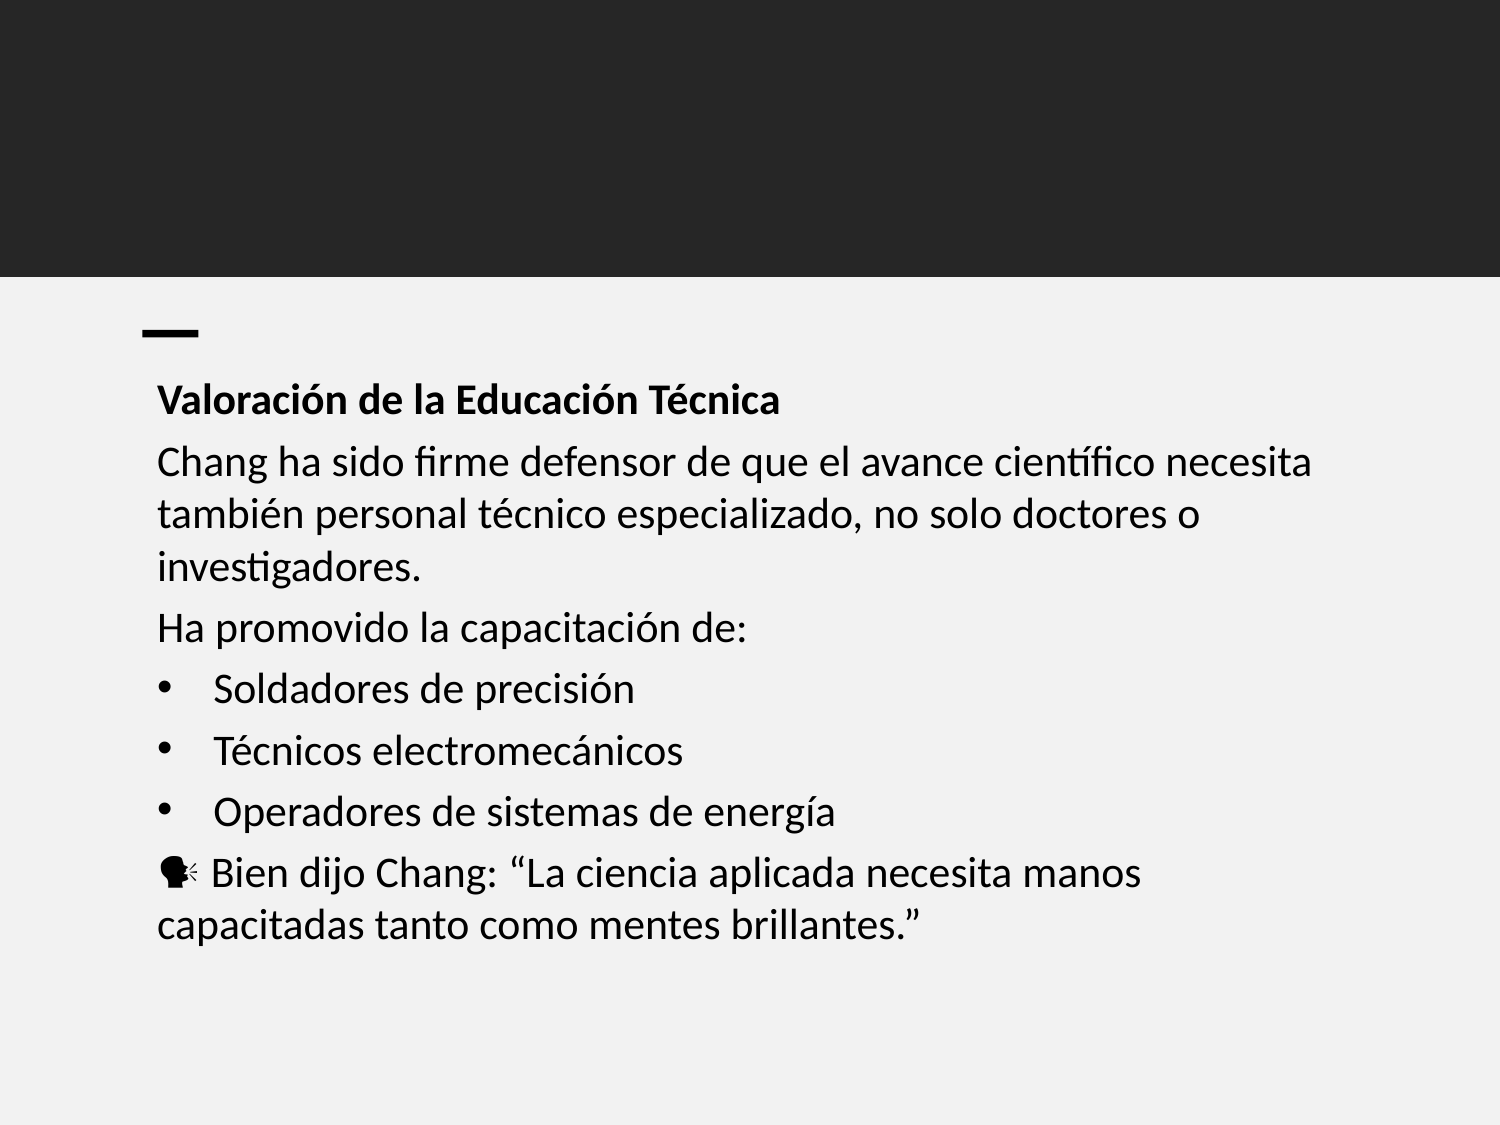

Valoración de la Educación Técnica
Chang ha sido firme defensor de que el avance científico necesita también personal técnico especializado, no solo doctores o investigadores.
Ha promovido la capacitación de:
Soldadores de precisión
Técnicos electromecánicos
Operadores de sistemas de energía
🗣️ Bien dijo Chang: “La ciencia aplicada necesita manos capacitadas tanto como mentes brillantes.”